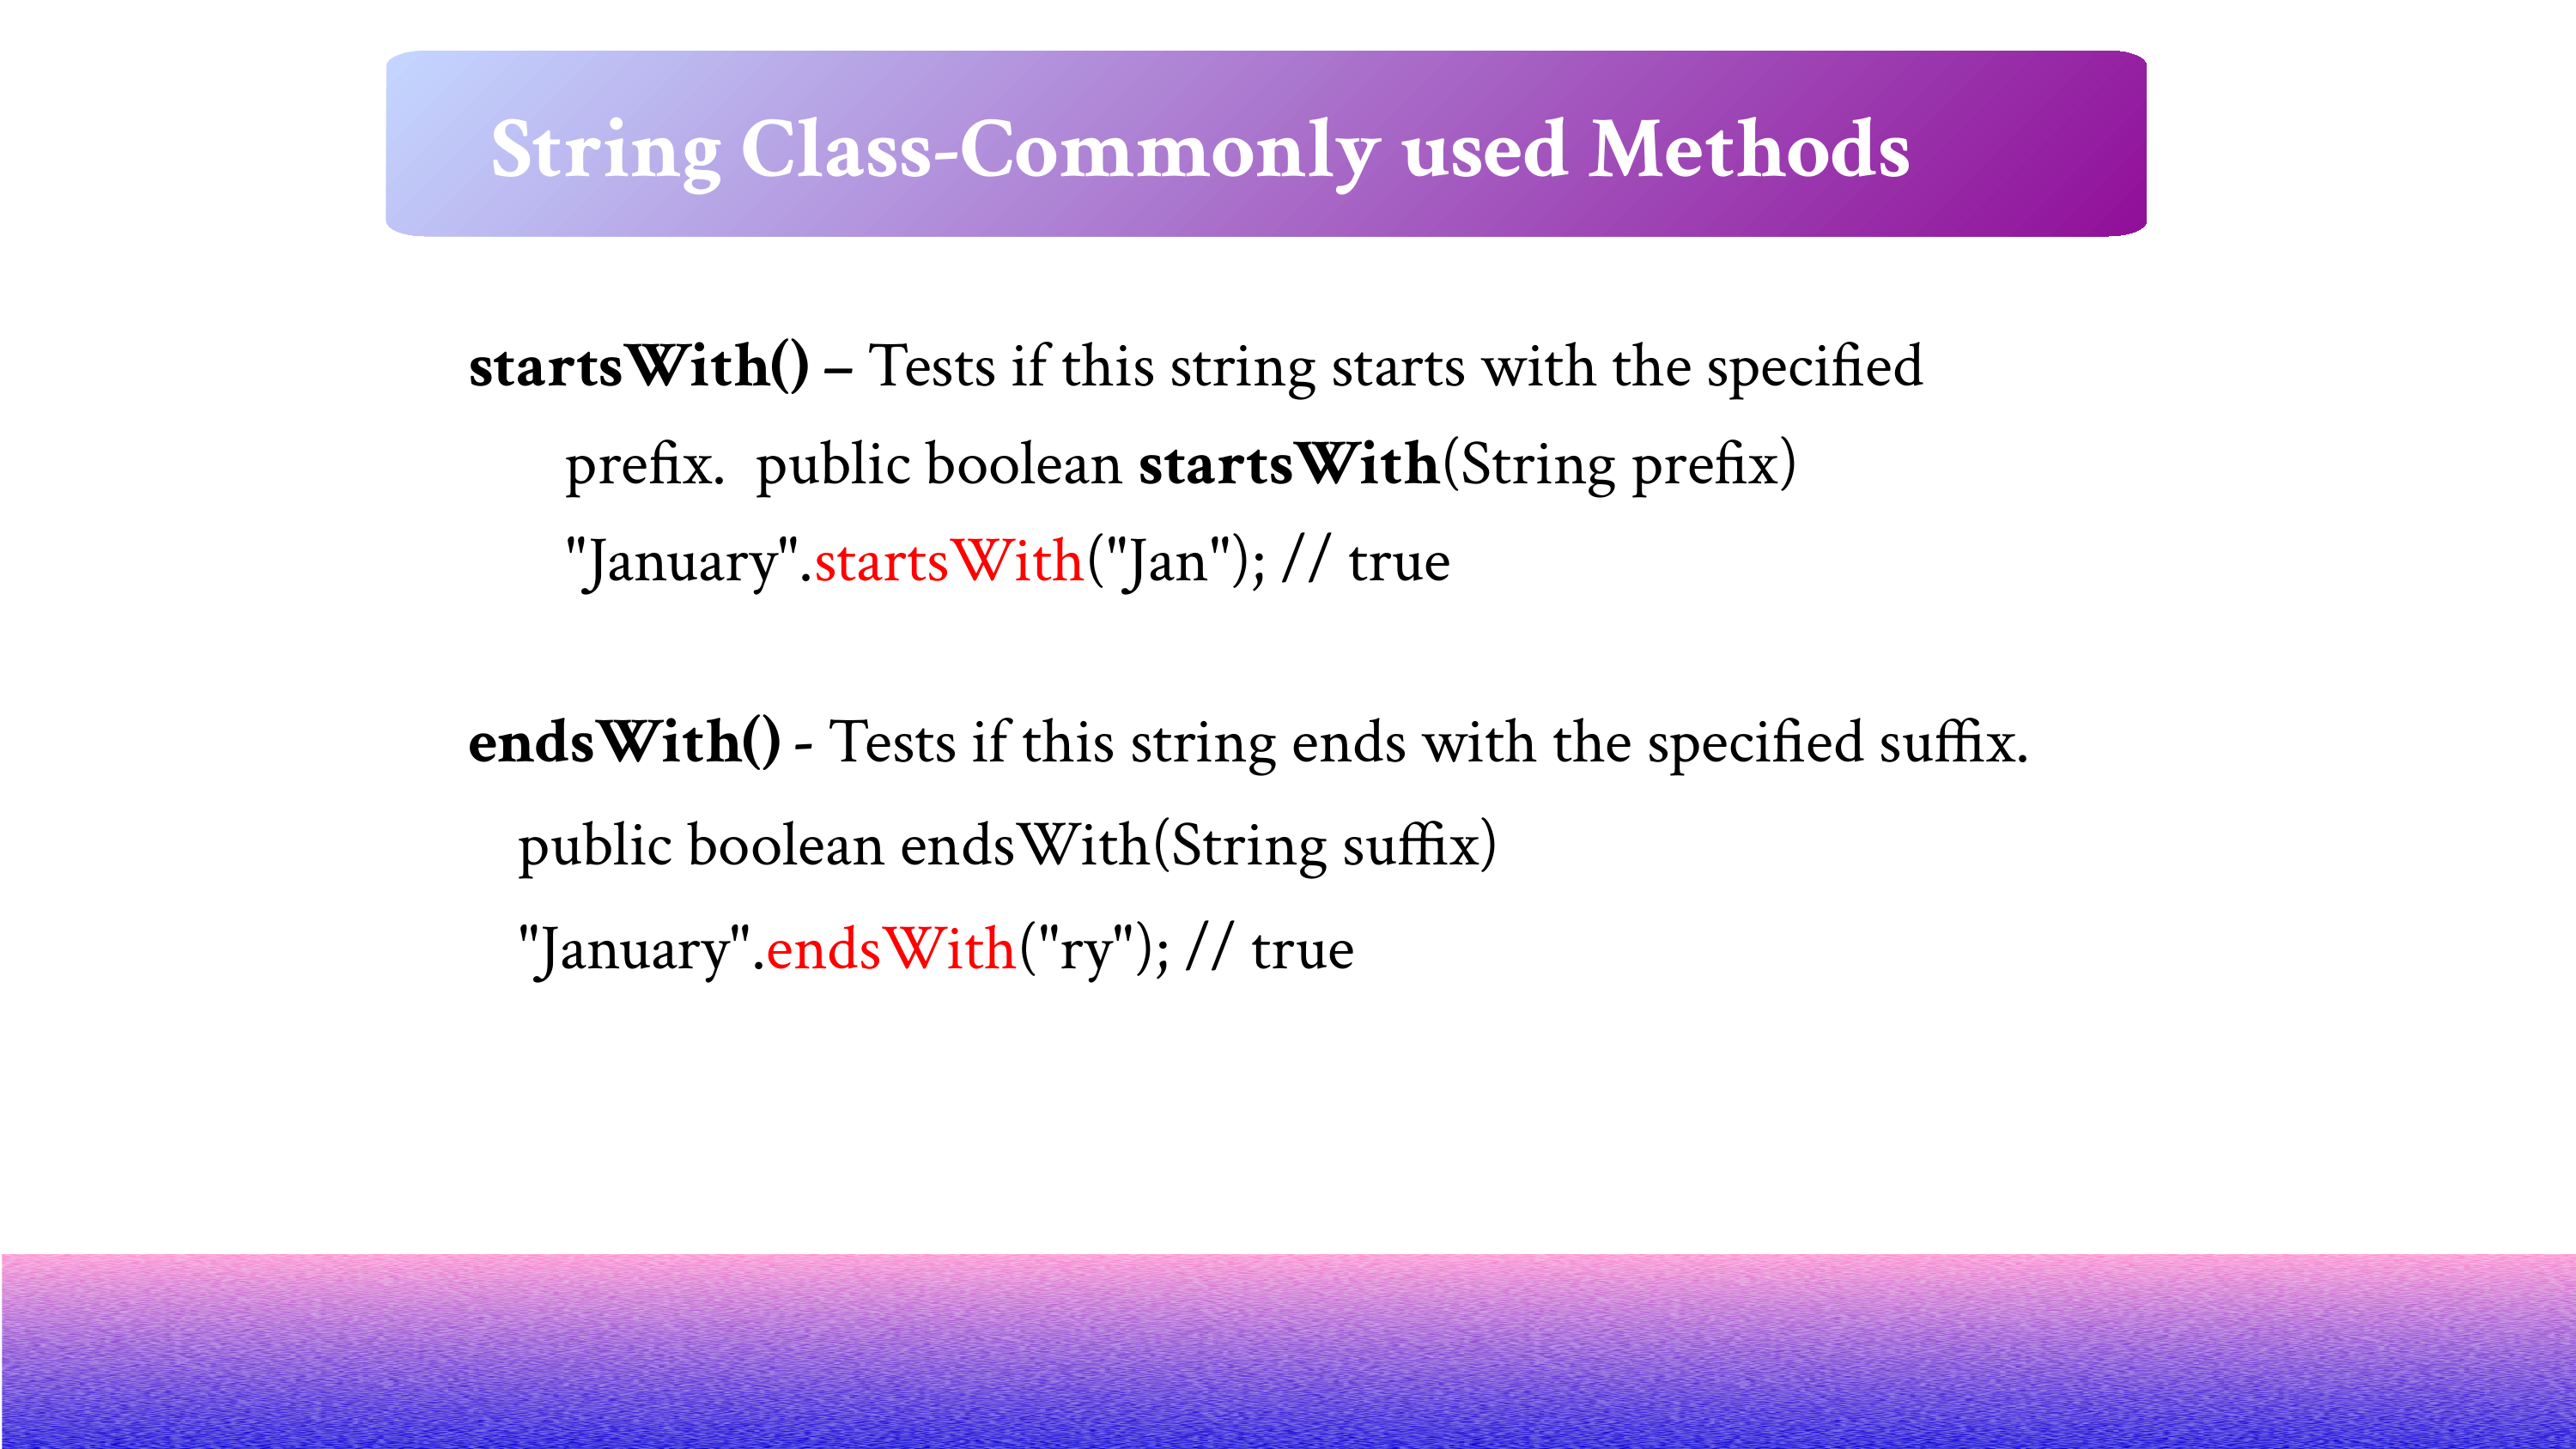

String Class-Commonly used Methods
startsWith() – Tests if this string starts with the specified prefix.  public boolean startsWith(String prefix)  "January".startsWith("Jan"); // true

endsWith() - Tests if this string ends with the specified suffix.  public boolean endsWith(String suffix)  "January".endsWith("ry"); // true